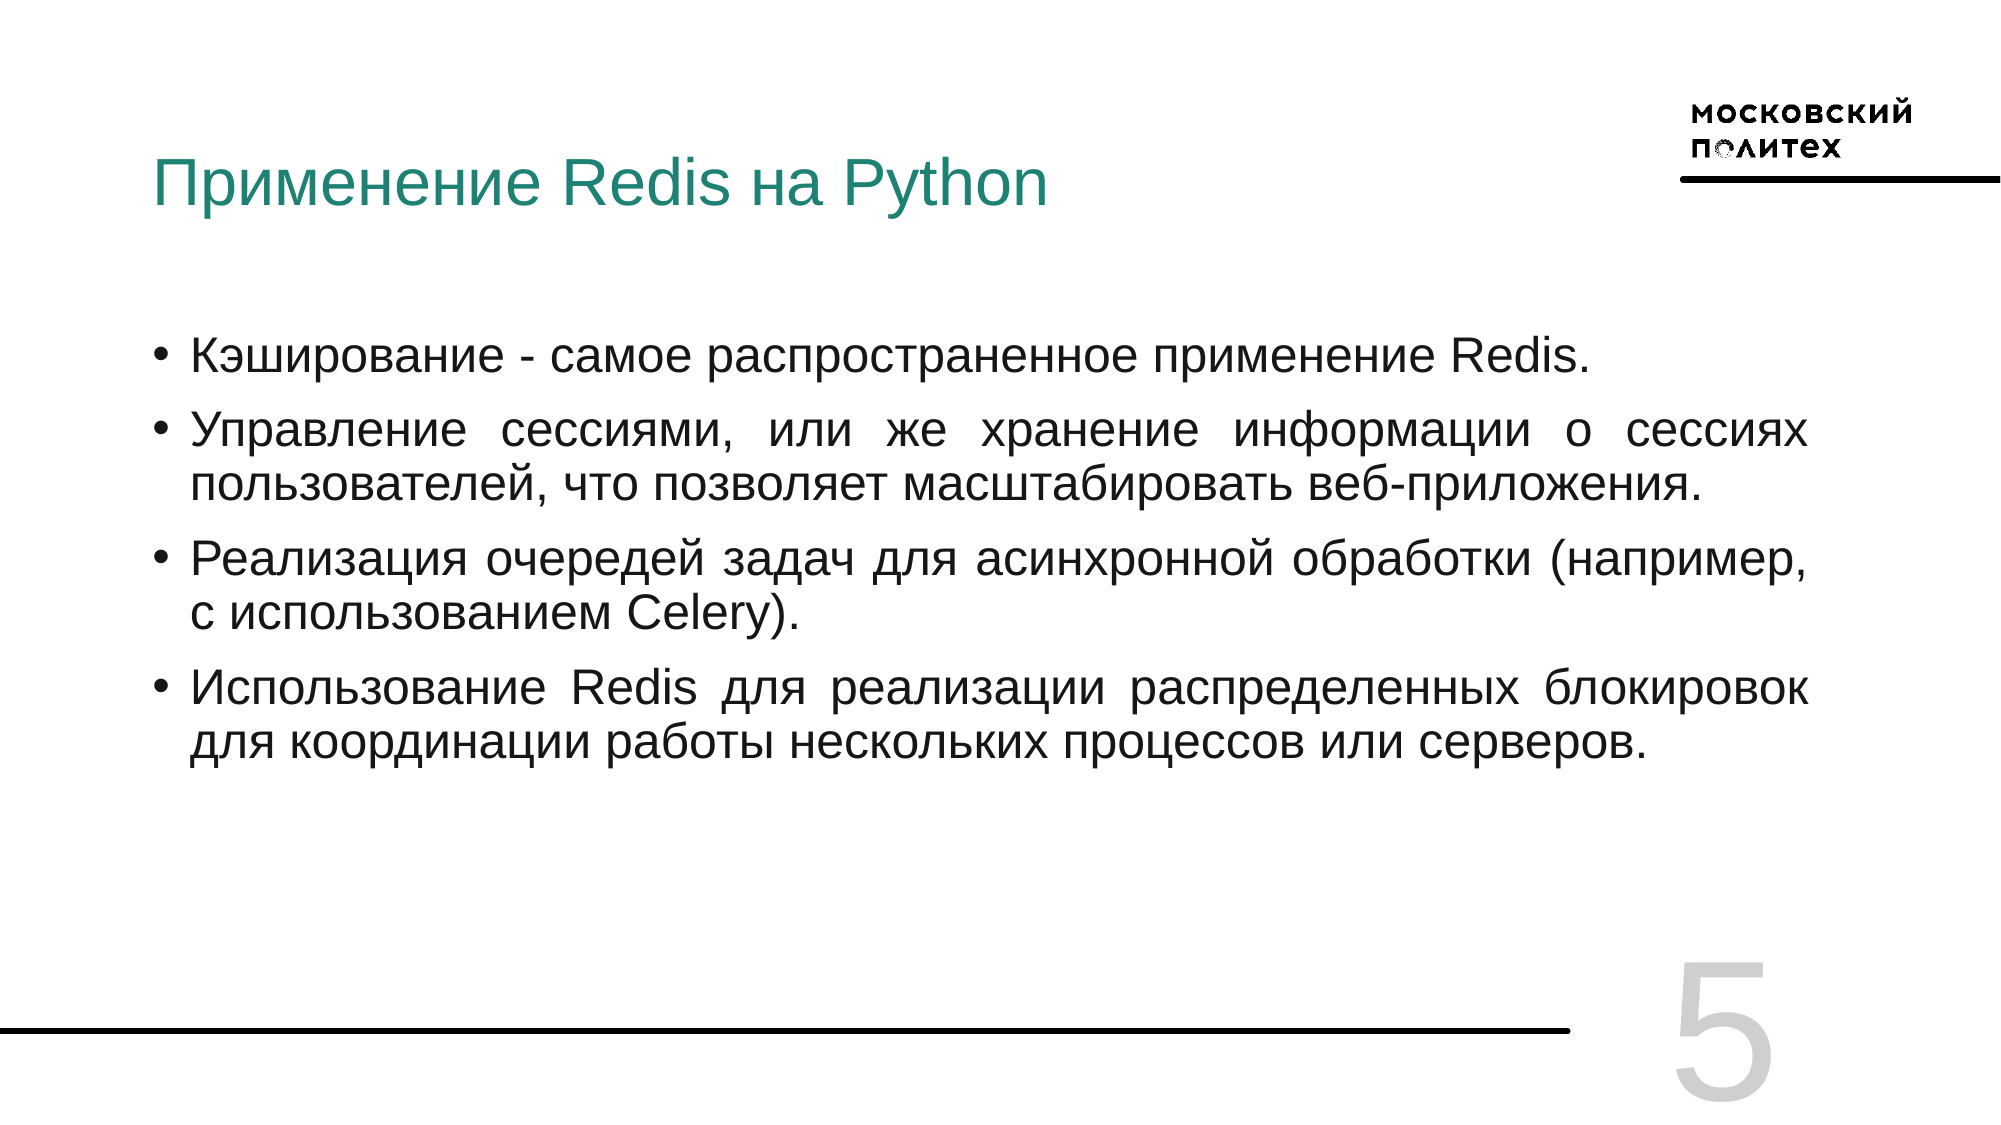

# Применение Redis на Python
Кэширование - самое распространенное применение Redis.
Управление сессиями, или же хранение информации о сессиях пользователей, что позволяет масштабировать веб-приложения.
Реализация очередей задач для асинхронной обработки (например, с использованием Celery).
Использование Redis для реализации распределенных блокировок для координации работы нескольких процессов или серверов.

5